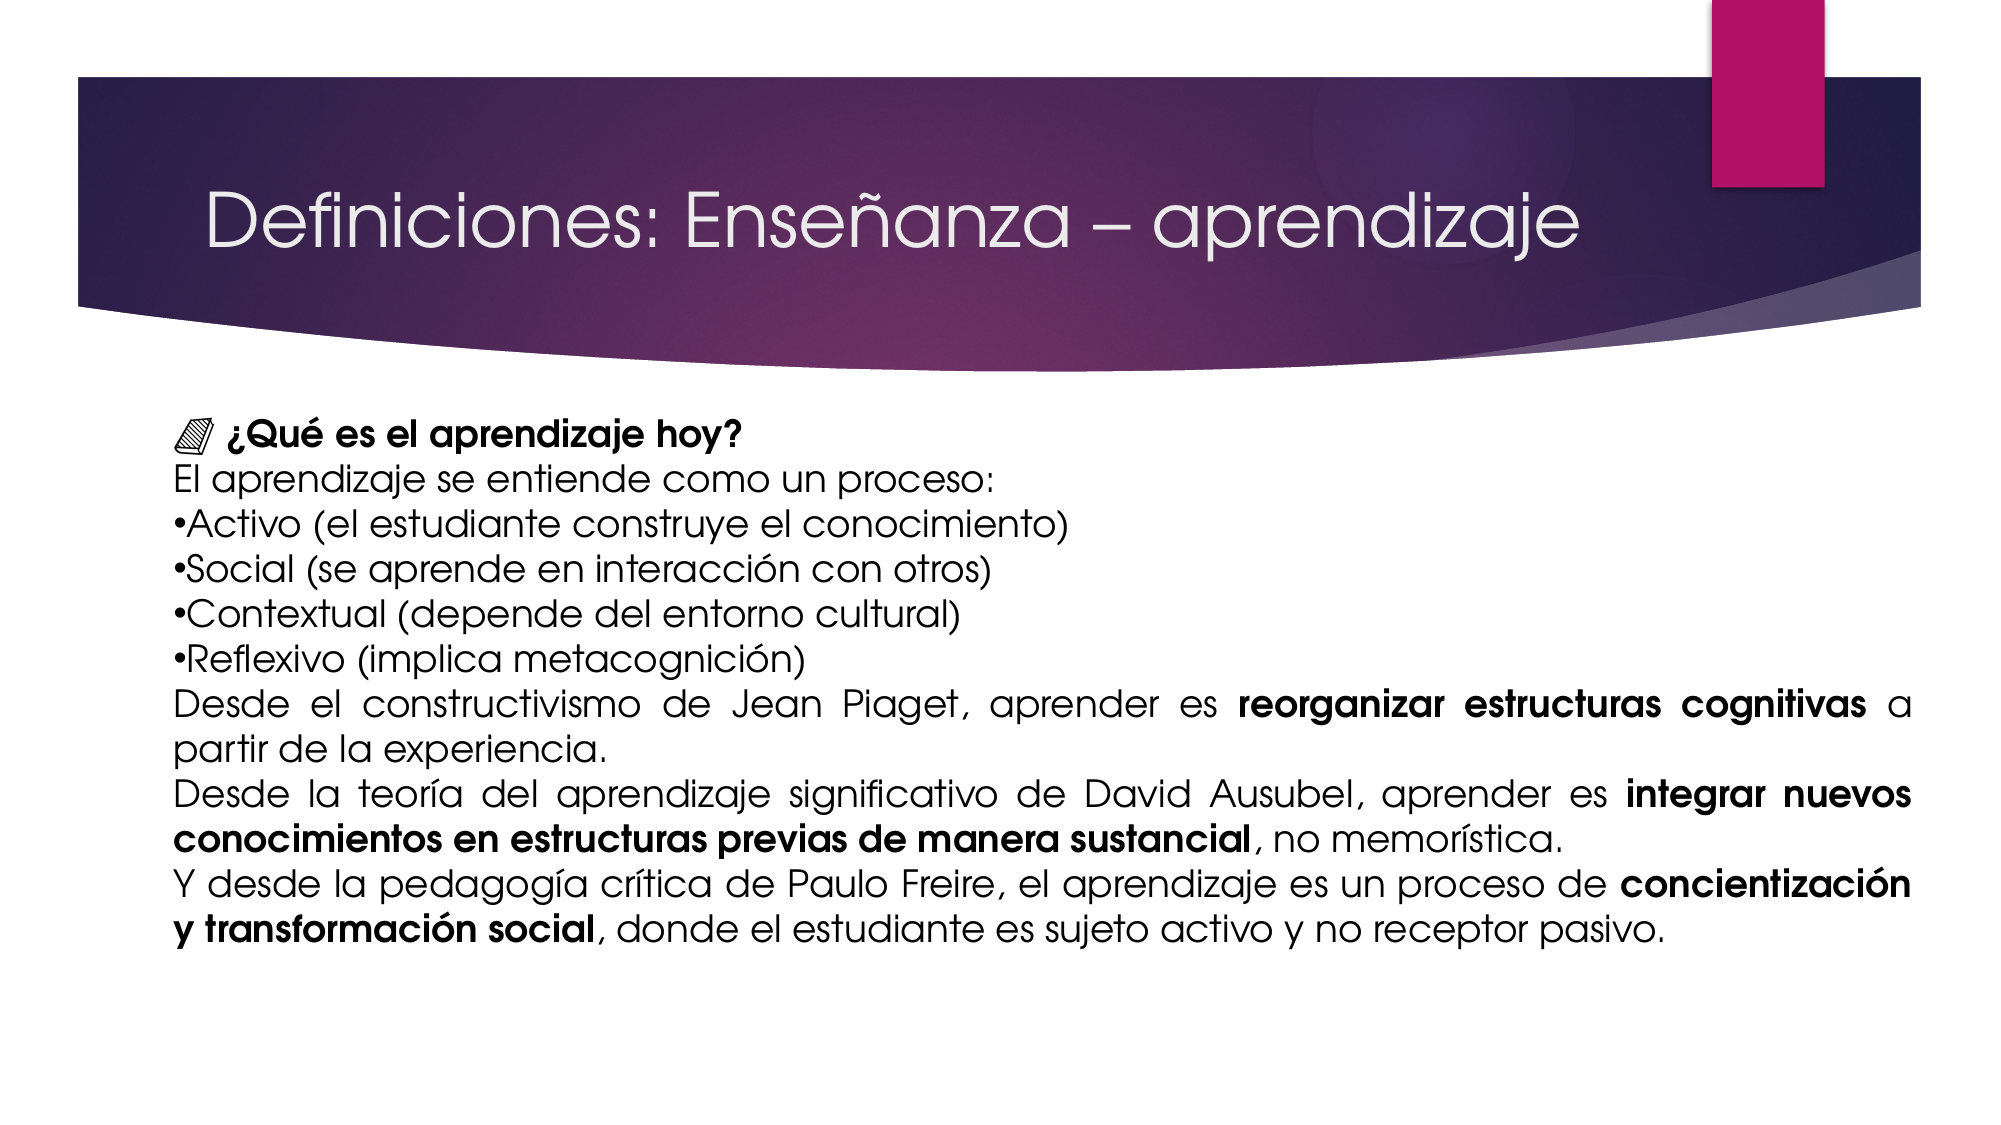

# Definiciones: Enseñanza – aprendizaje
📗 ¿Qué es el aprendizaje hoy?
El aprendizaje se entiende como un proceso:
Activo (el estudiante construye el conocimiento)
Social (se aprende en interacción con otros)
Contextual (depende del entorno cultural)
Reflexivo (implica metacognición)
Desde el constructivismo de Jean Piaget, aprender es reorganizar estructuras cognitivas a partir de la experiencia.
Desde la teoría del aprendizaje significativo de David Ausubel, aprender es integrar nuevos conocimientos en estructuras previas de manera sustancial, no memorística.
Y desde la pedagogía crítica de Paulo Freire, el aprendizaje es un proceso de concientización y transformación social, donde el estudiante es sujeto activo y no receptor pasivo.